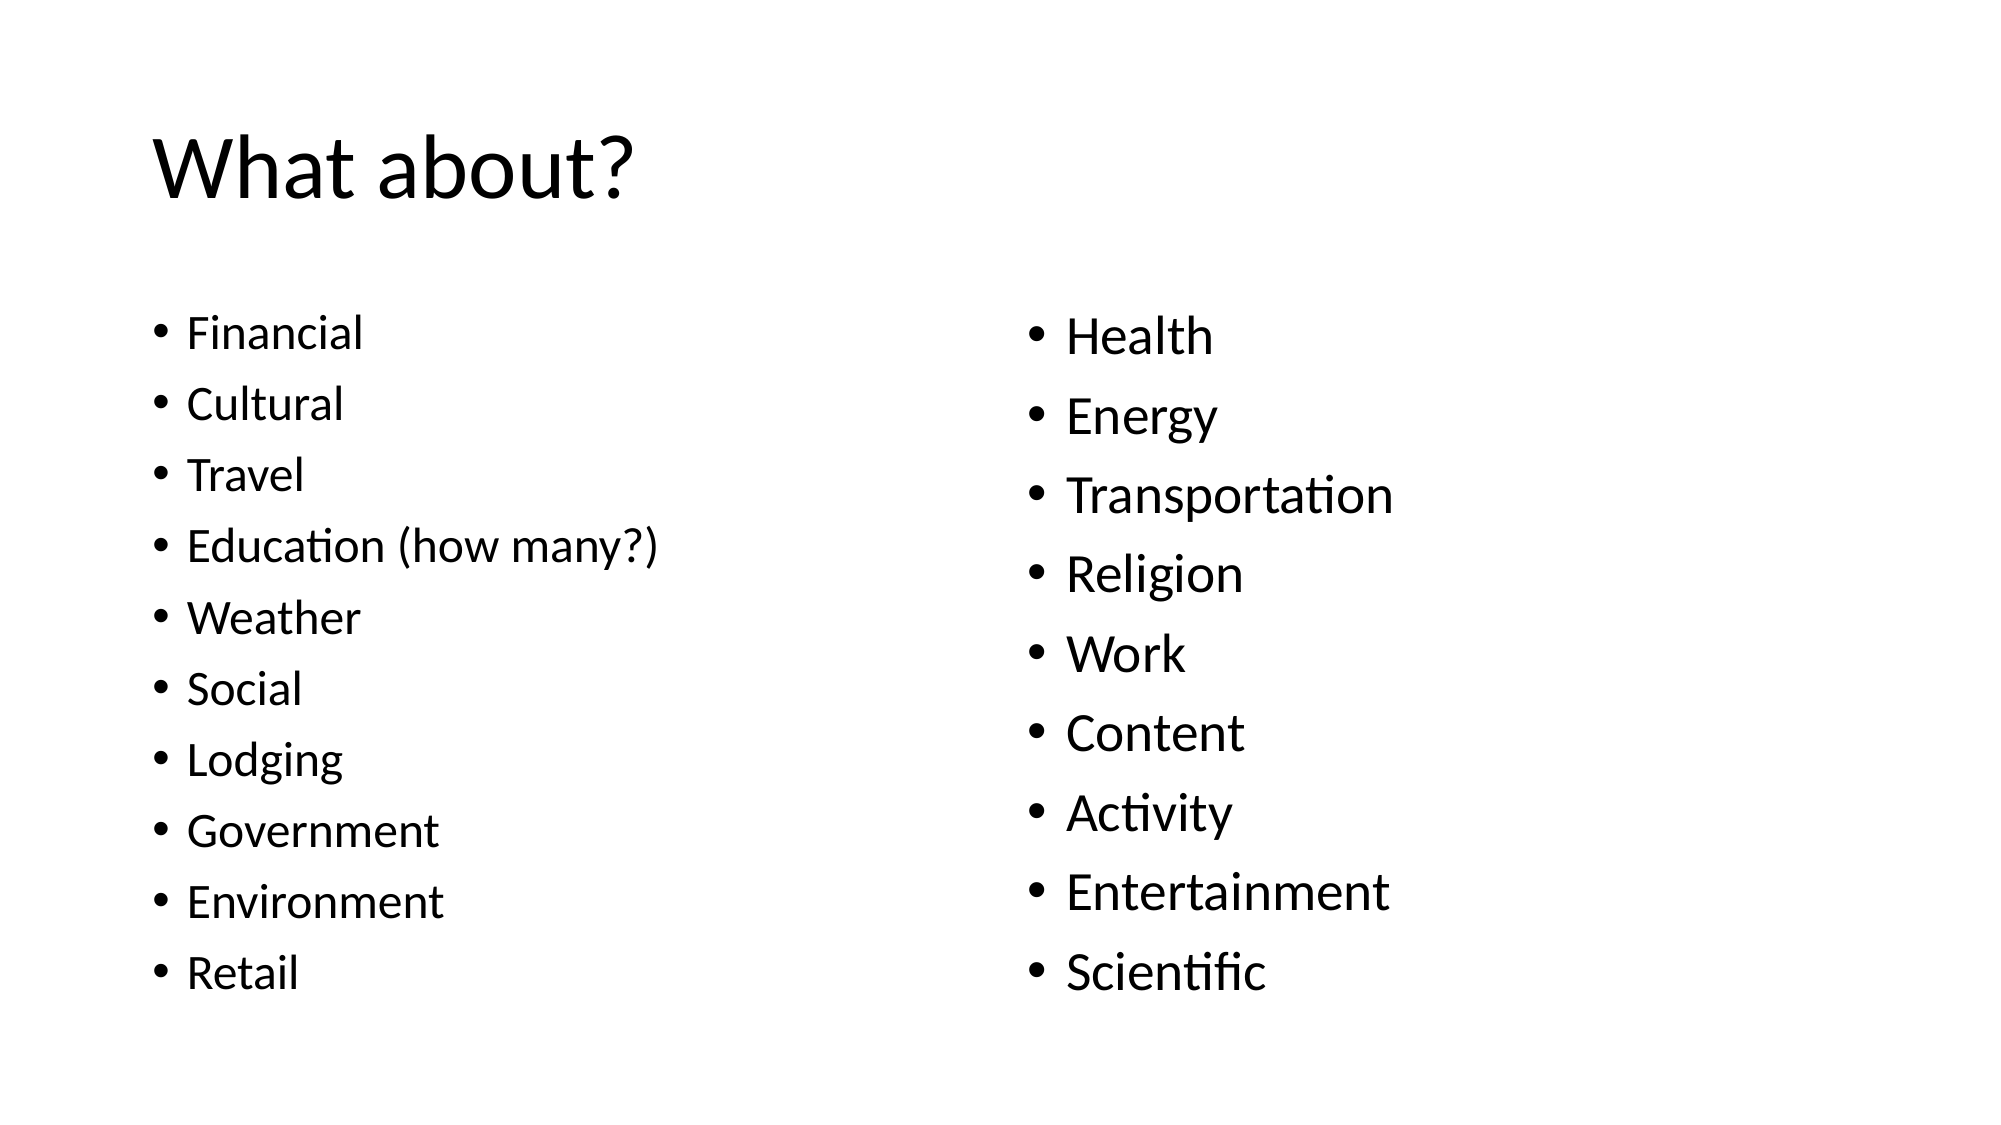

# What about?
Financial
Cultural
Travel
Education (how many?)
Weather
Social
Lodging
Government
Environment
Retail
Health
Energy
Transportation
Religion
Work
Content
Activity
Entertainment
Scientific